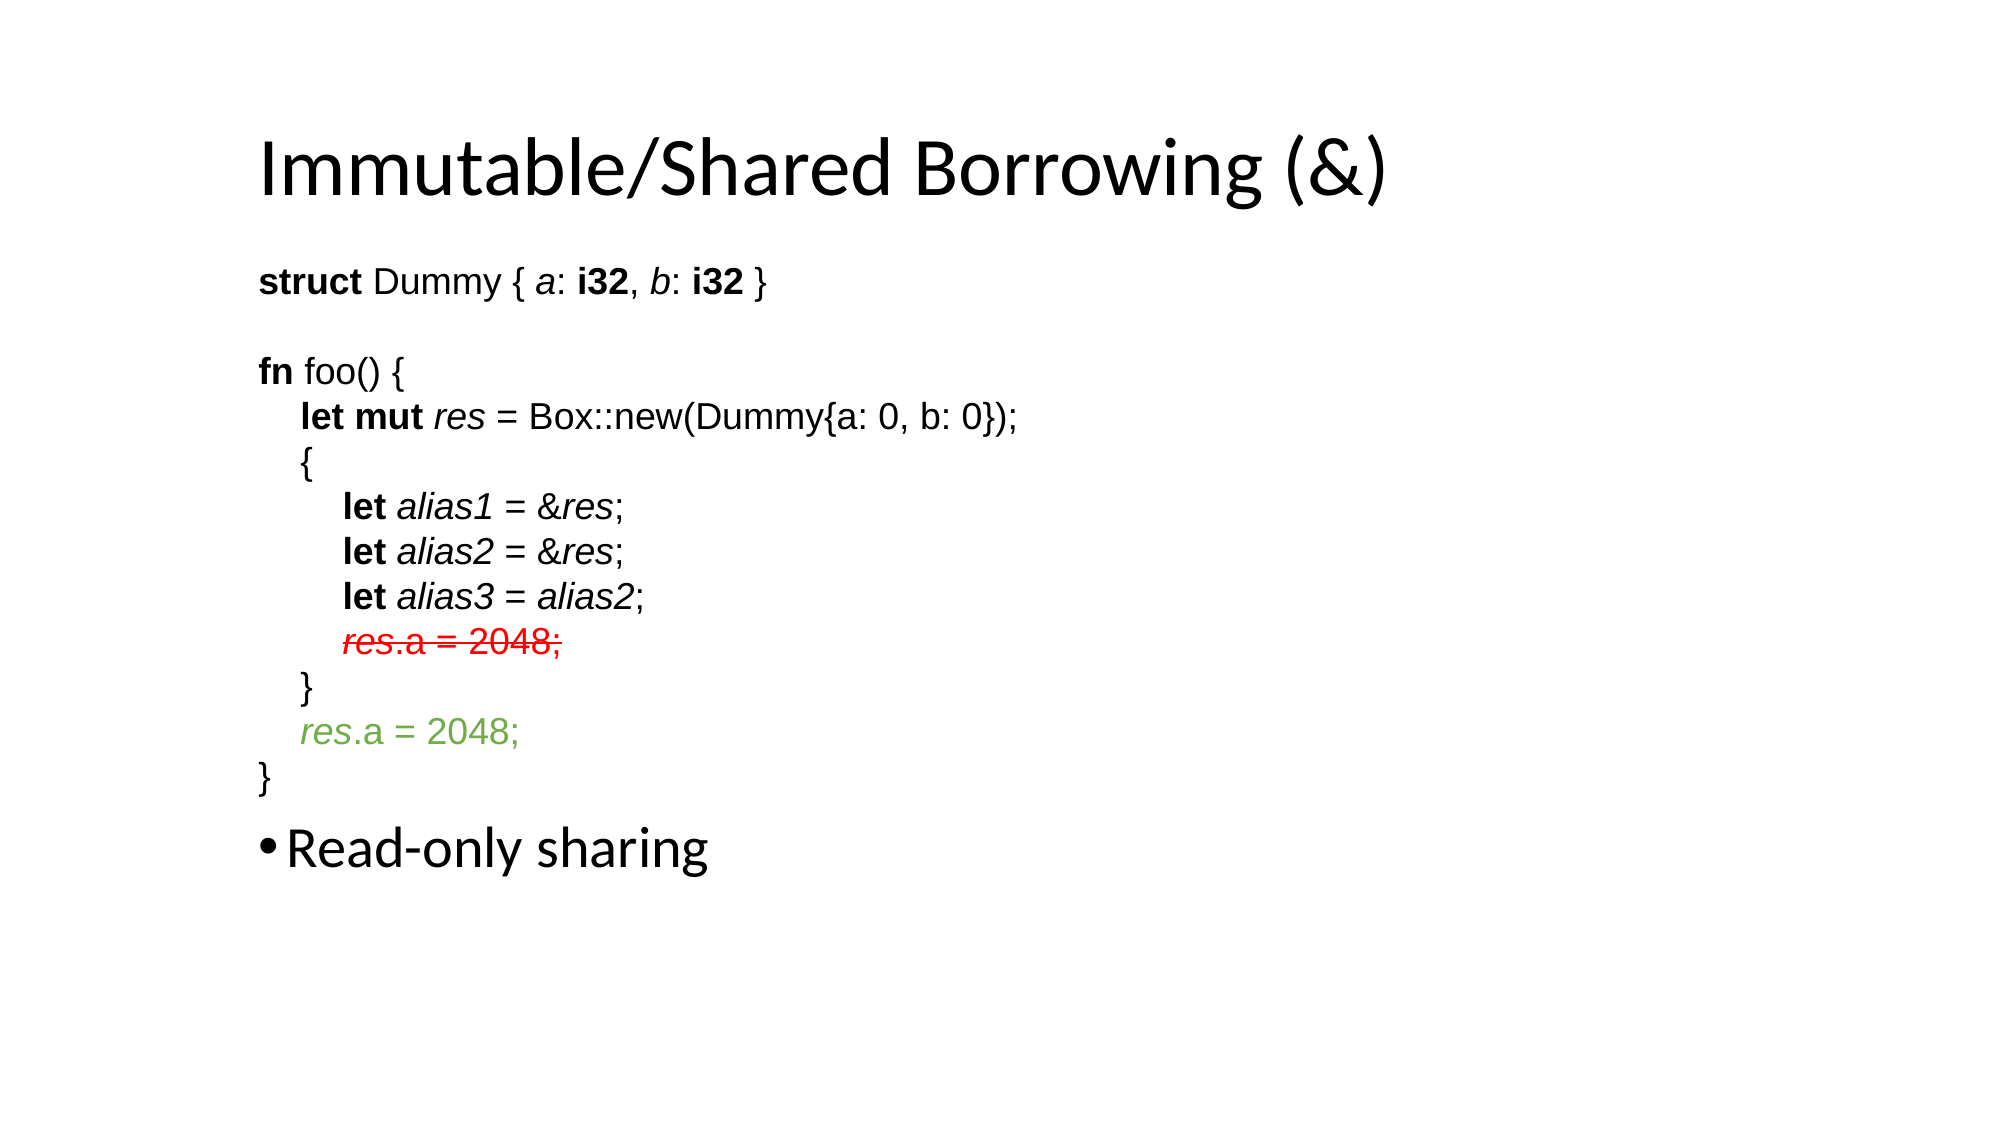

Immutable/Shared Borrowing (&)
struct Dummy { a: i32, b: i32 }

fn foo() {
    let mut res = Box::new(Dummy{a: 0, b: 0});
    {
        let alias1 = &res;
        let alias2 = &res;
        let alias3 = alias2;
        res.a = 2048;
    }
    res.a = 2048;
}
Read-only sharing